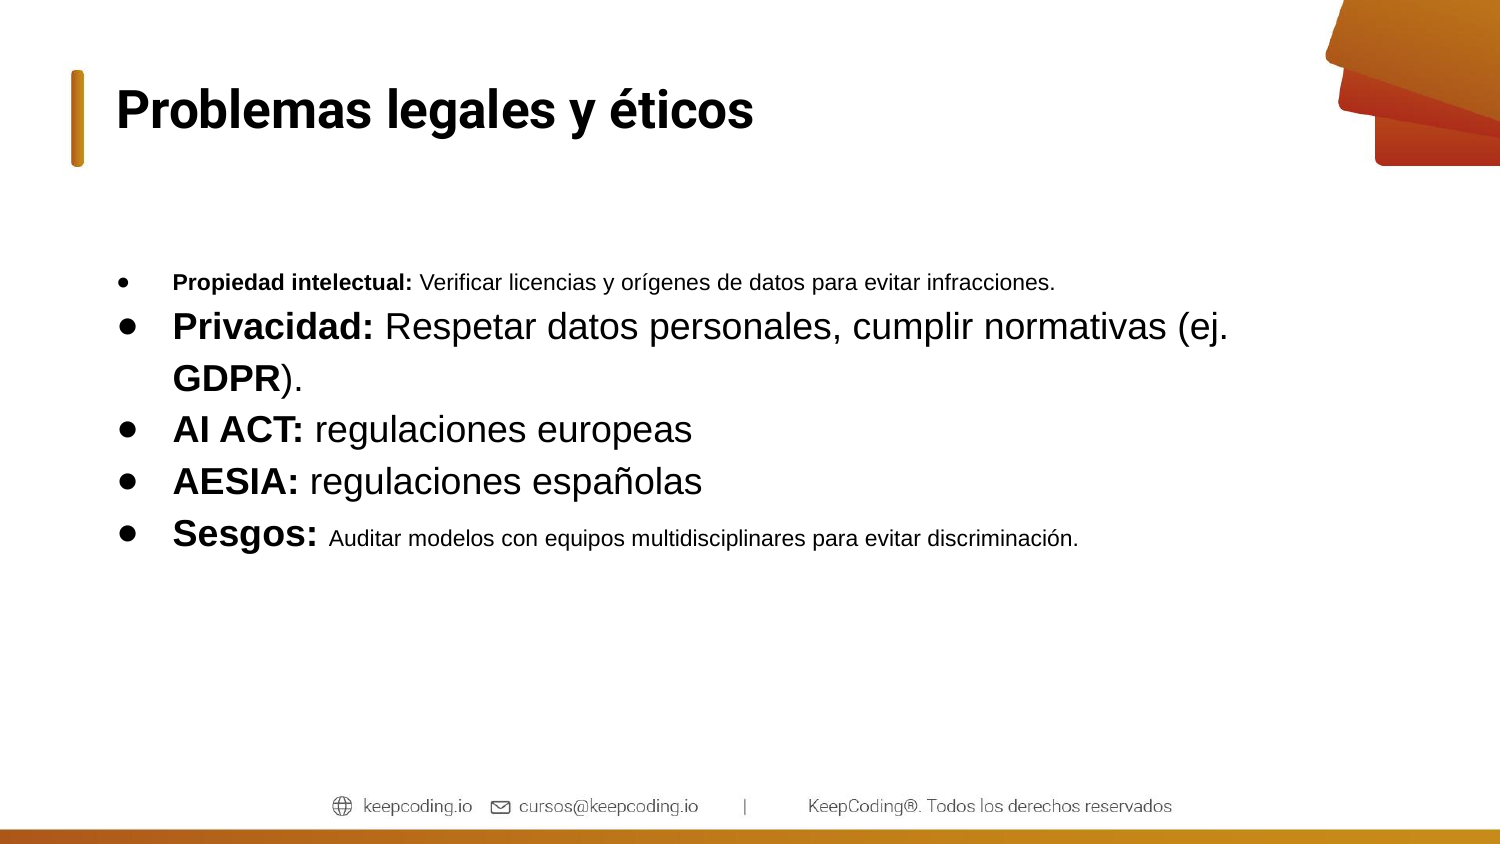

# Problemas legales y éticos
Propiedad intelectual: Verificar licencias y orígenes de datos para evitar infracciones.
Privacidad: Respetar datos personales, cumplir normativas (ej. GDPR).
AI ACT: regulaciones europeas
AESIA: regulaciones españolas
Sesgos: Auditar modelos con equipos multidisciplinares para evitar discriminación.